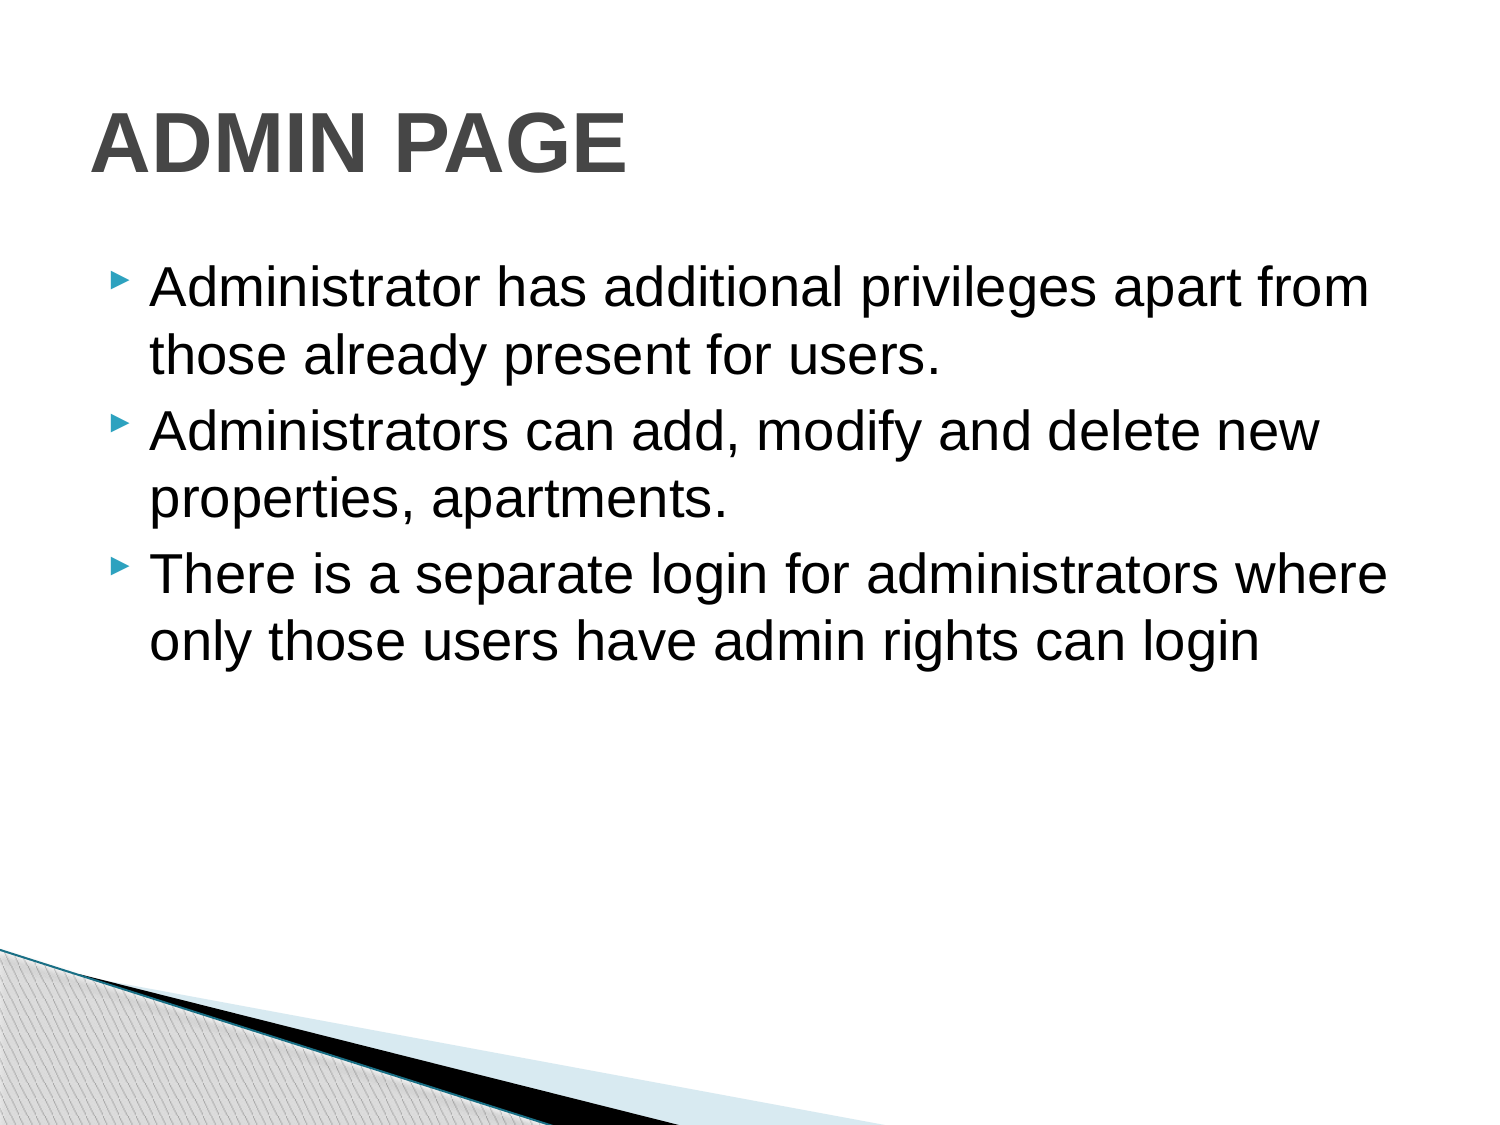

# ADMIN PAGE
Administrator has additional privileges apart from those already present for users.
Administrators can add, modify and delete new properties, apartments.
There is a separate login for administrators where only those users have admin rights can login